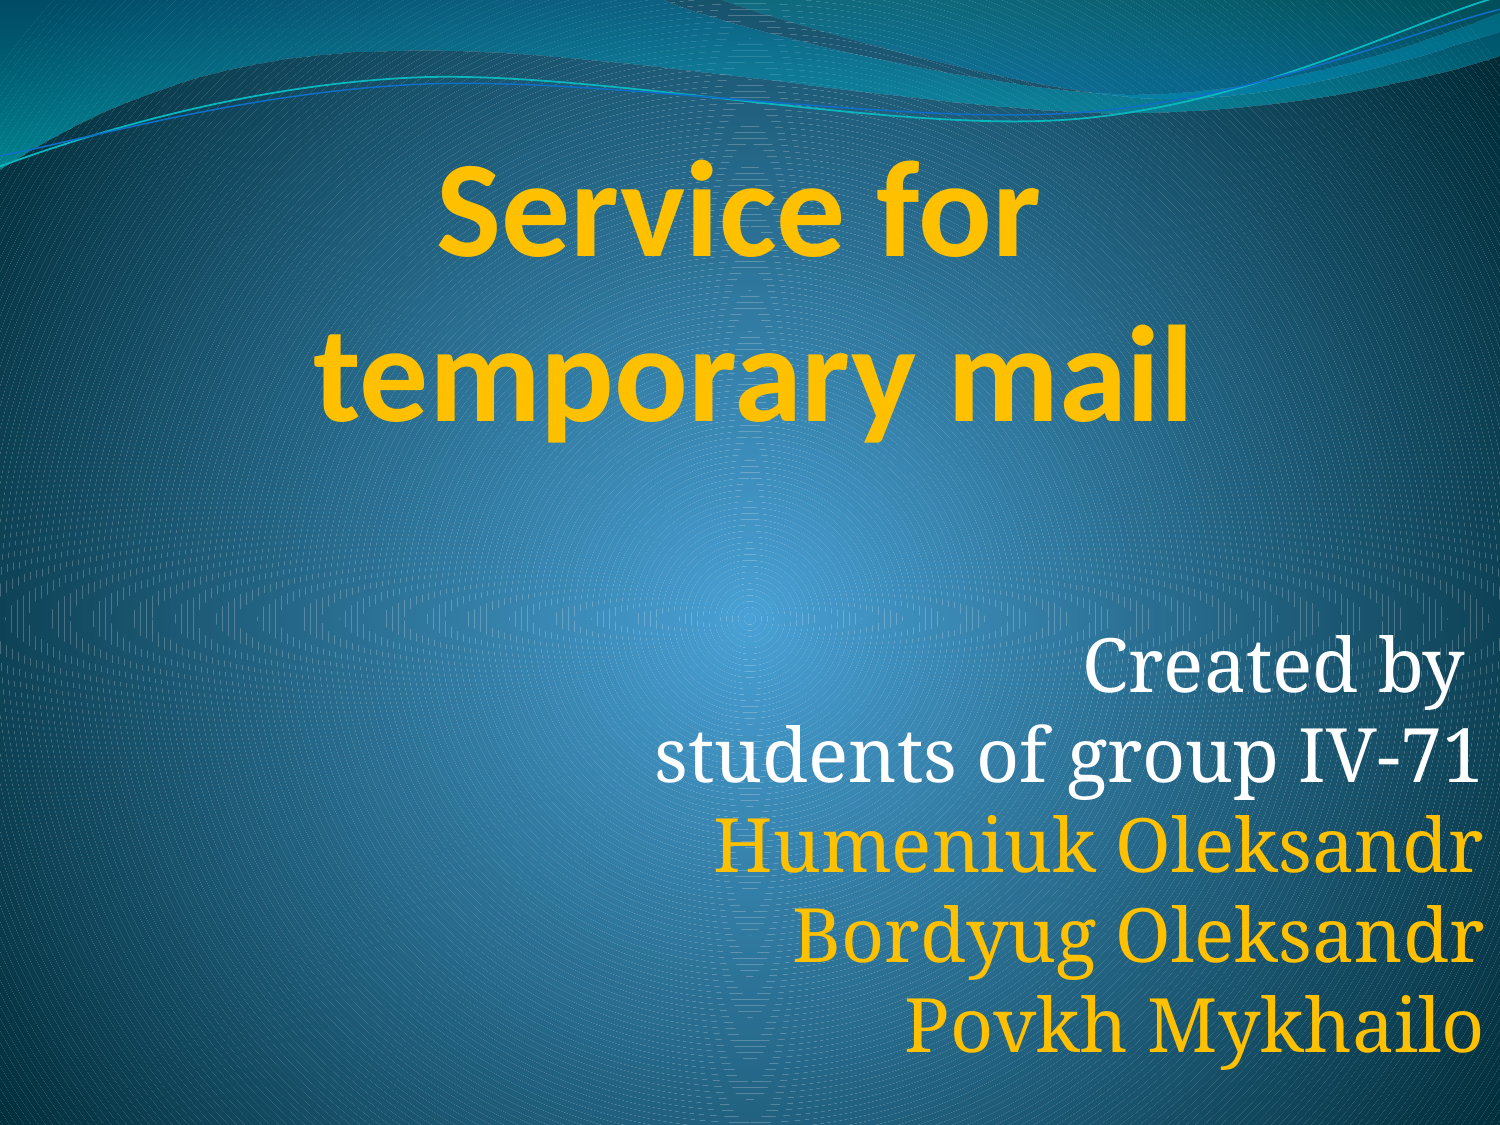

# Service for temporary mail
Created by
students of group IV-71
Humeniuk Oleksandr
Bordyug Oleksandr
Povkh Mykhailo